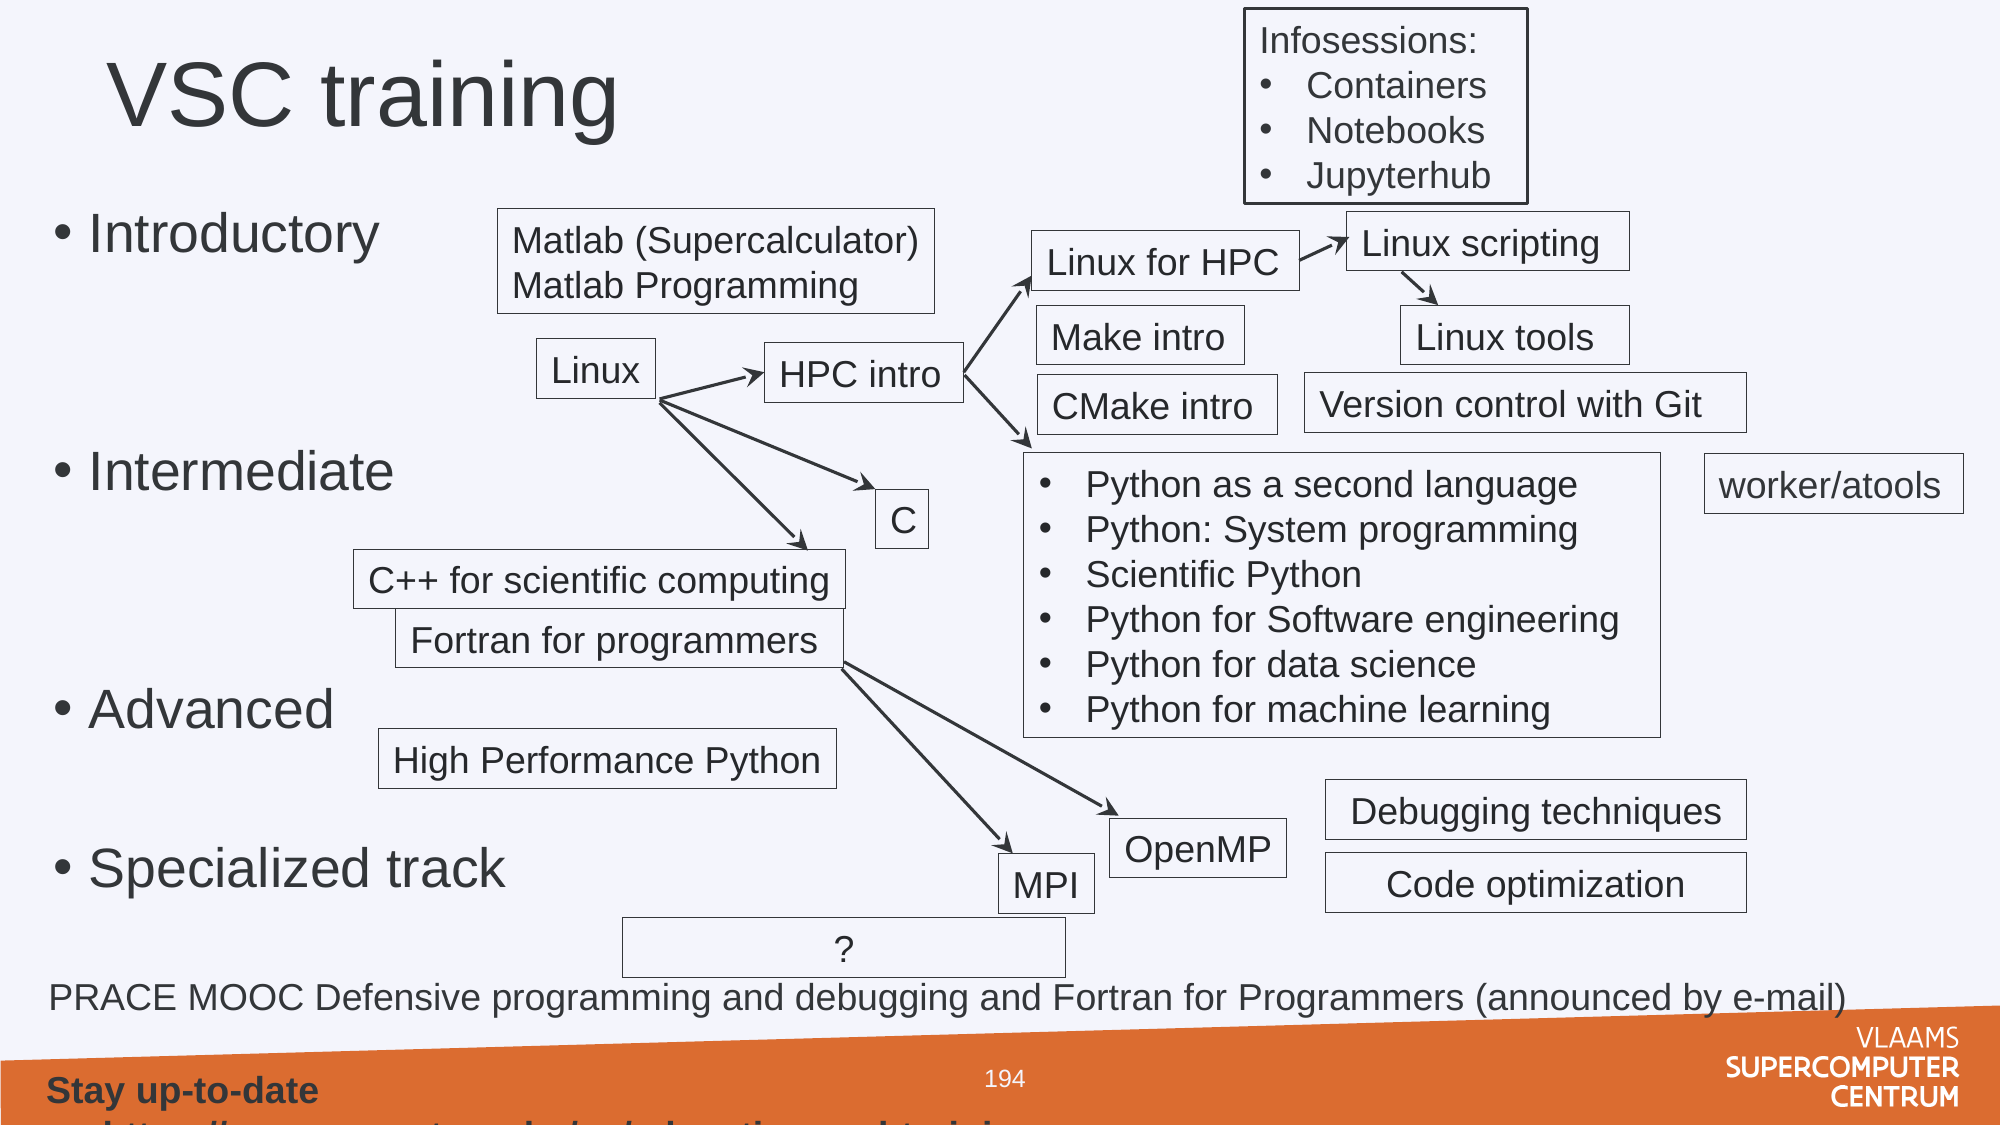

# VSC training
Infosessions:
Containers
Notebooks
Jupyterhub
Introductory

Intermediate

Advanced

Specialized track
Matlab (Supercalculator)
Matlab Programming
Linux scripting
Linux for HPC
Linux tools
Make intro
Linux
HPC intro
Version control with Git
CMake intro
Python as a second language
Python: System programming
Scientific Python
Python for Software engineering
Python for data science
Python for machine learning
worker/atools
C
C++ for scientific computing
Fortran for programmers
High Performance Python
Debugging techniques
OpenMP
Code optimization
MPI
?
PRACE MOOC Defensive programming and debugging and Fortran for Programmers (announced by e-mail)
194
Stay up-to-date https://www.vscentrum.be/en/education-and-trainings